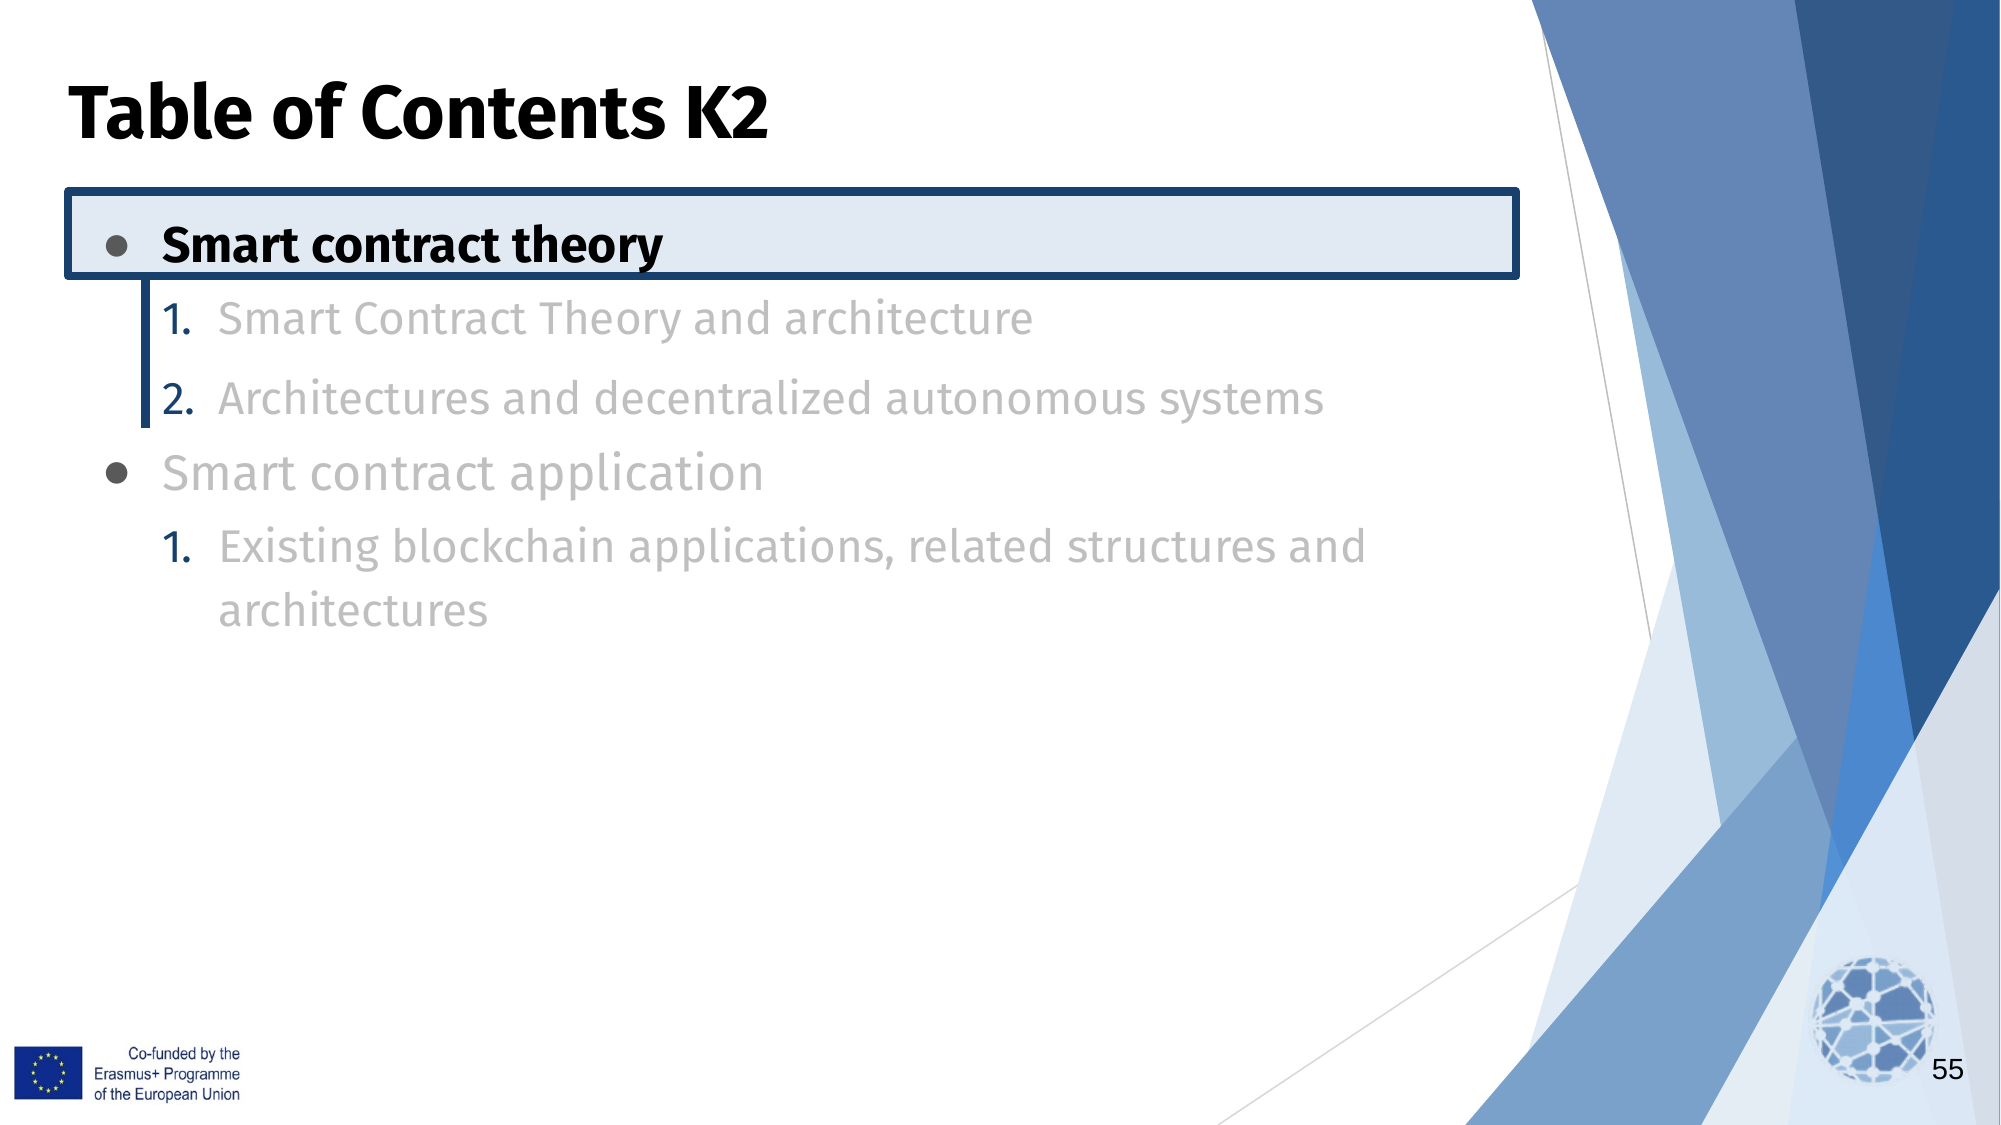

Table of Contents K2
Smart contract theory
Smart Contract Theory and architecture
Architectures and decentralized autonomous systems
Smart contract application
Existing blockchain applications, related structures and architectures